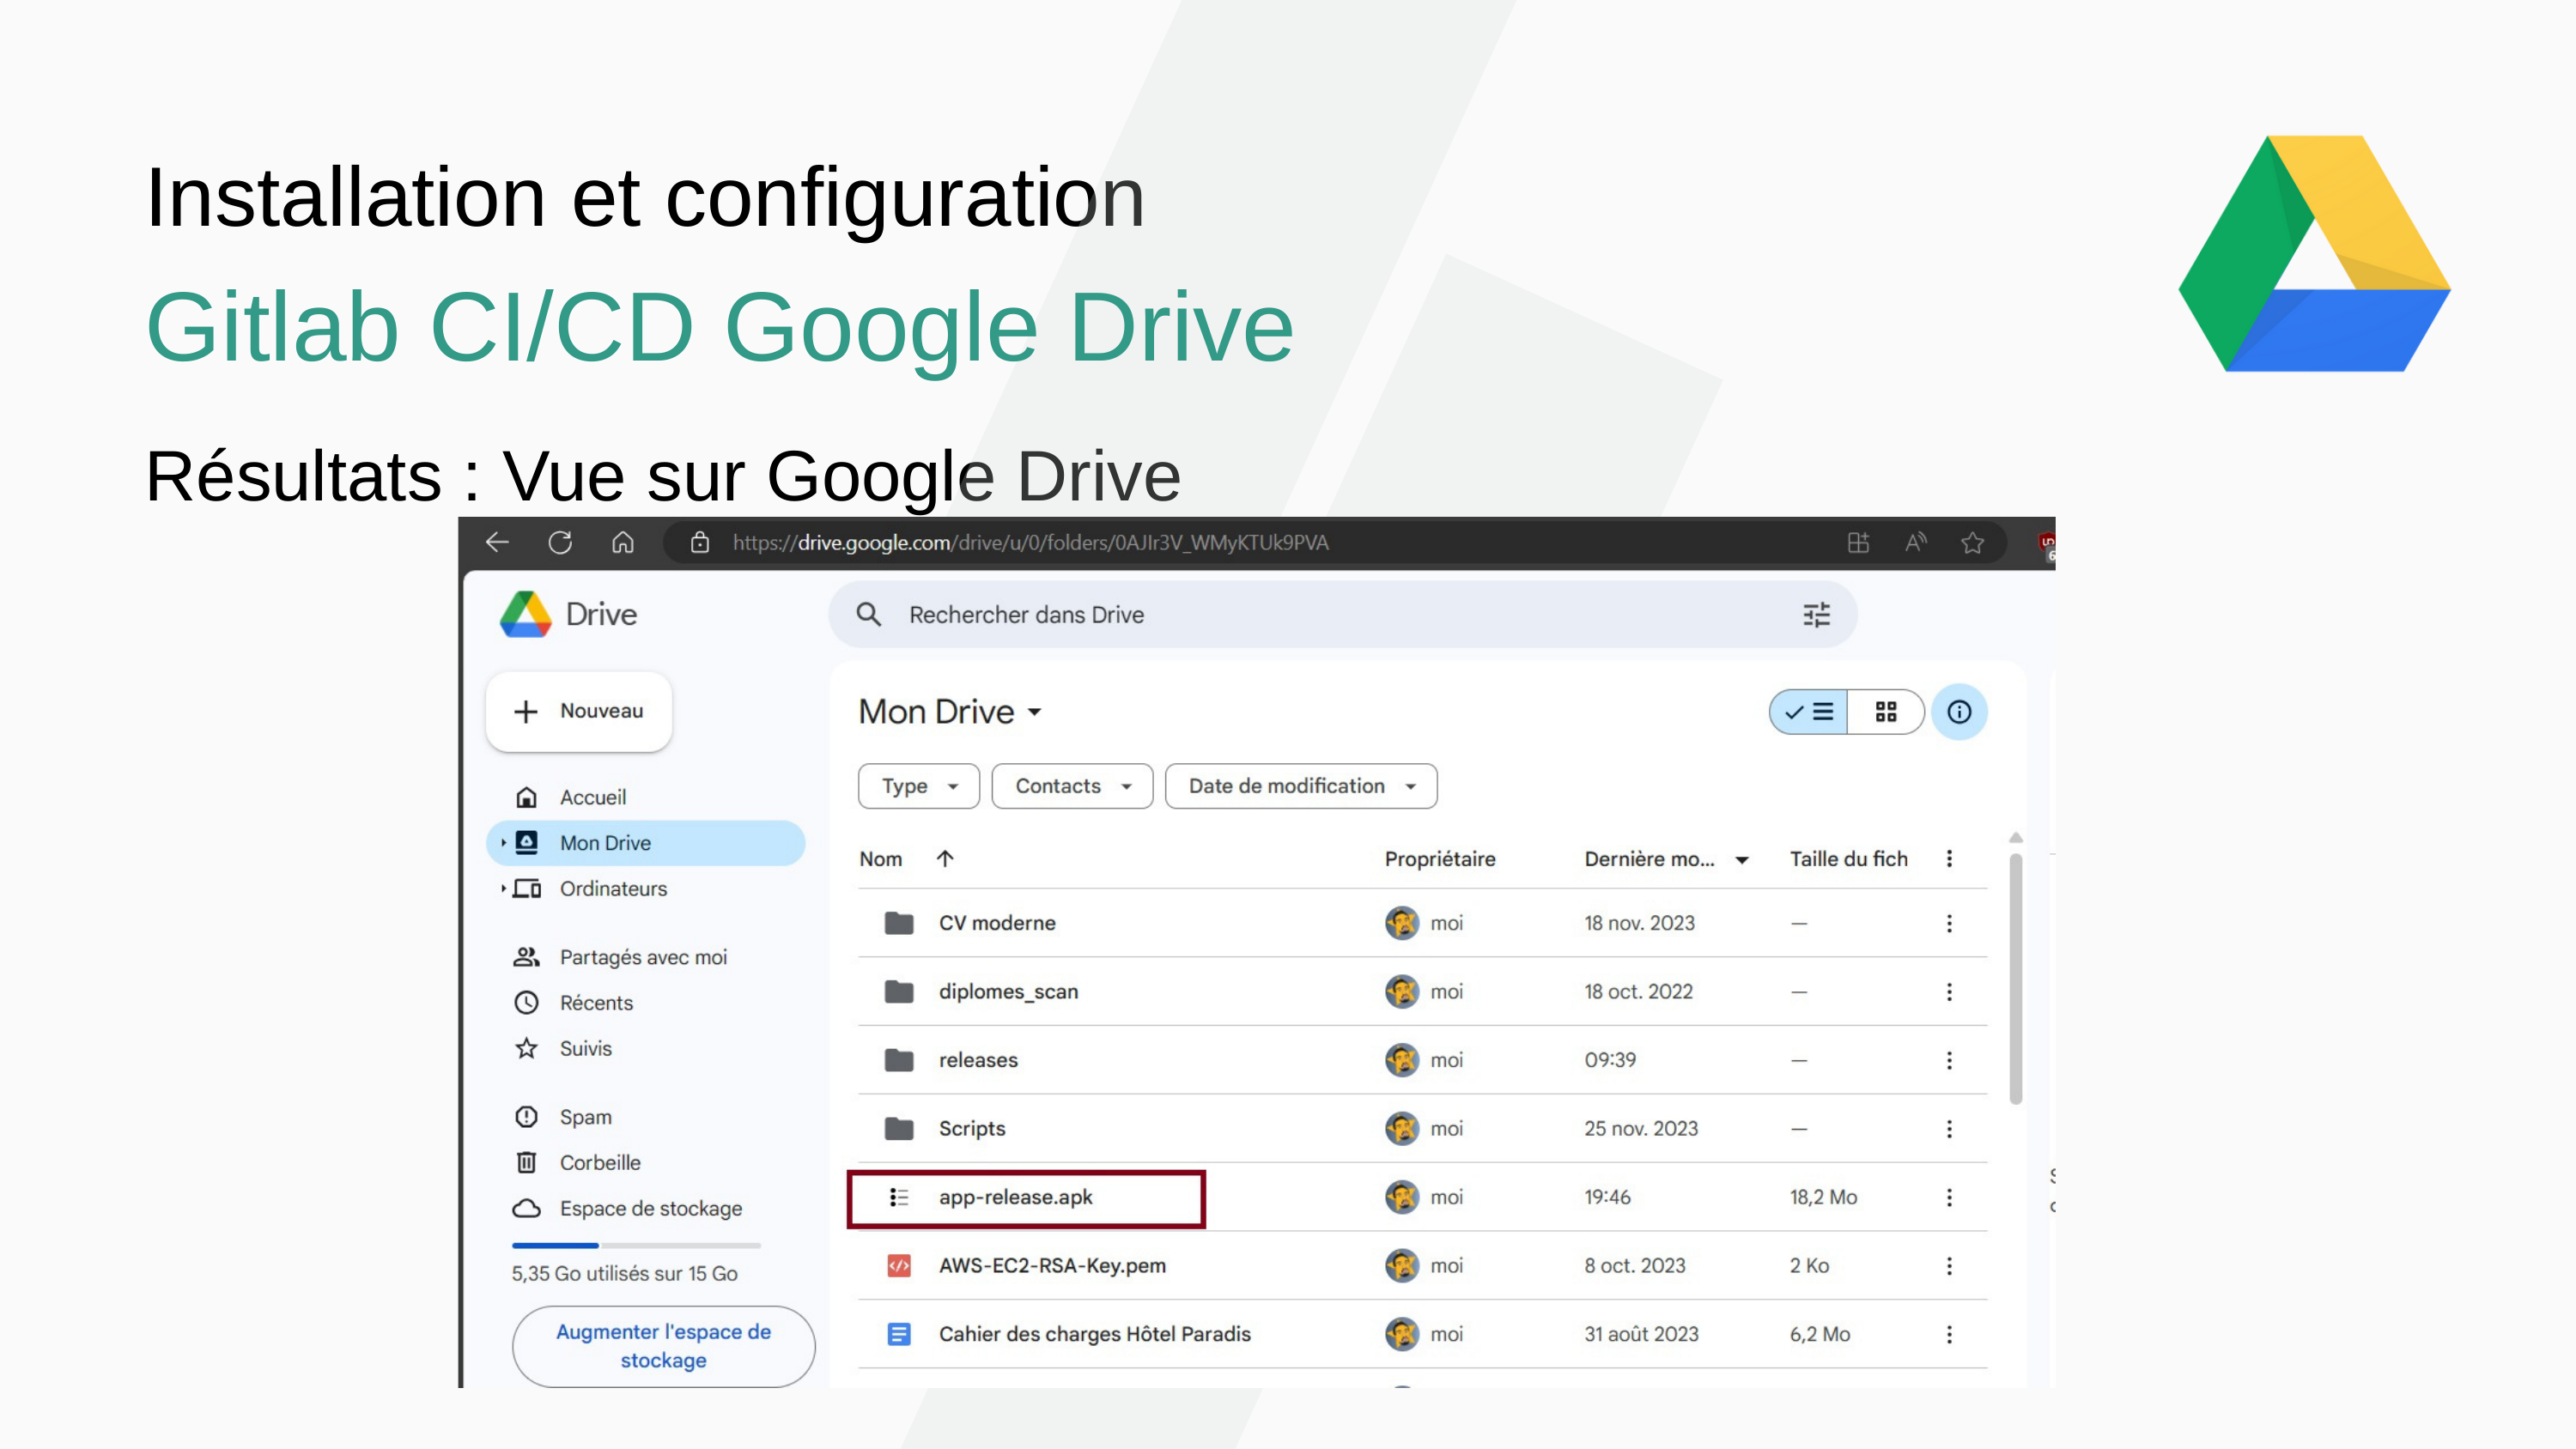

Installation et configuration
Gitlab CI/CD Google Drive

Résultats : Vue sur Google Drive